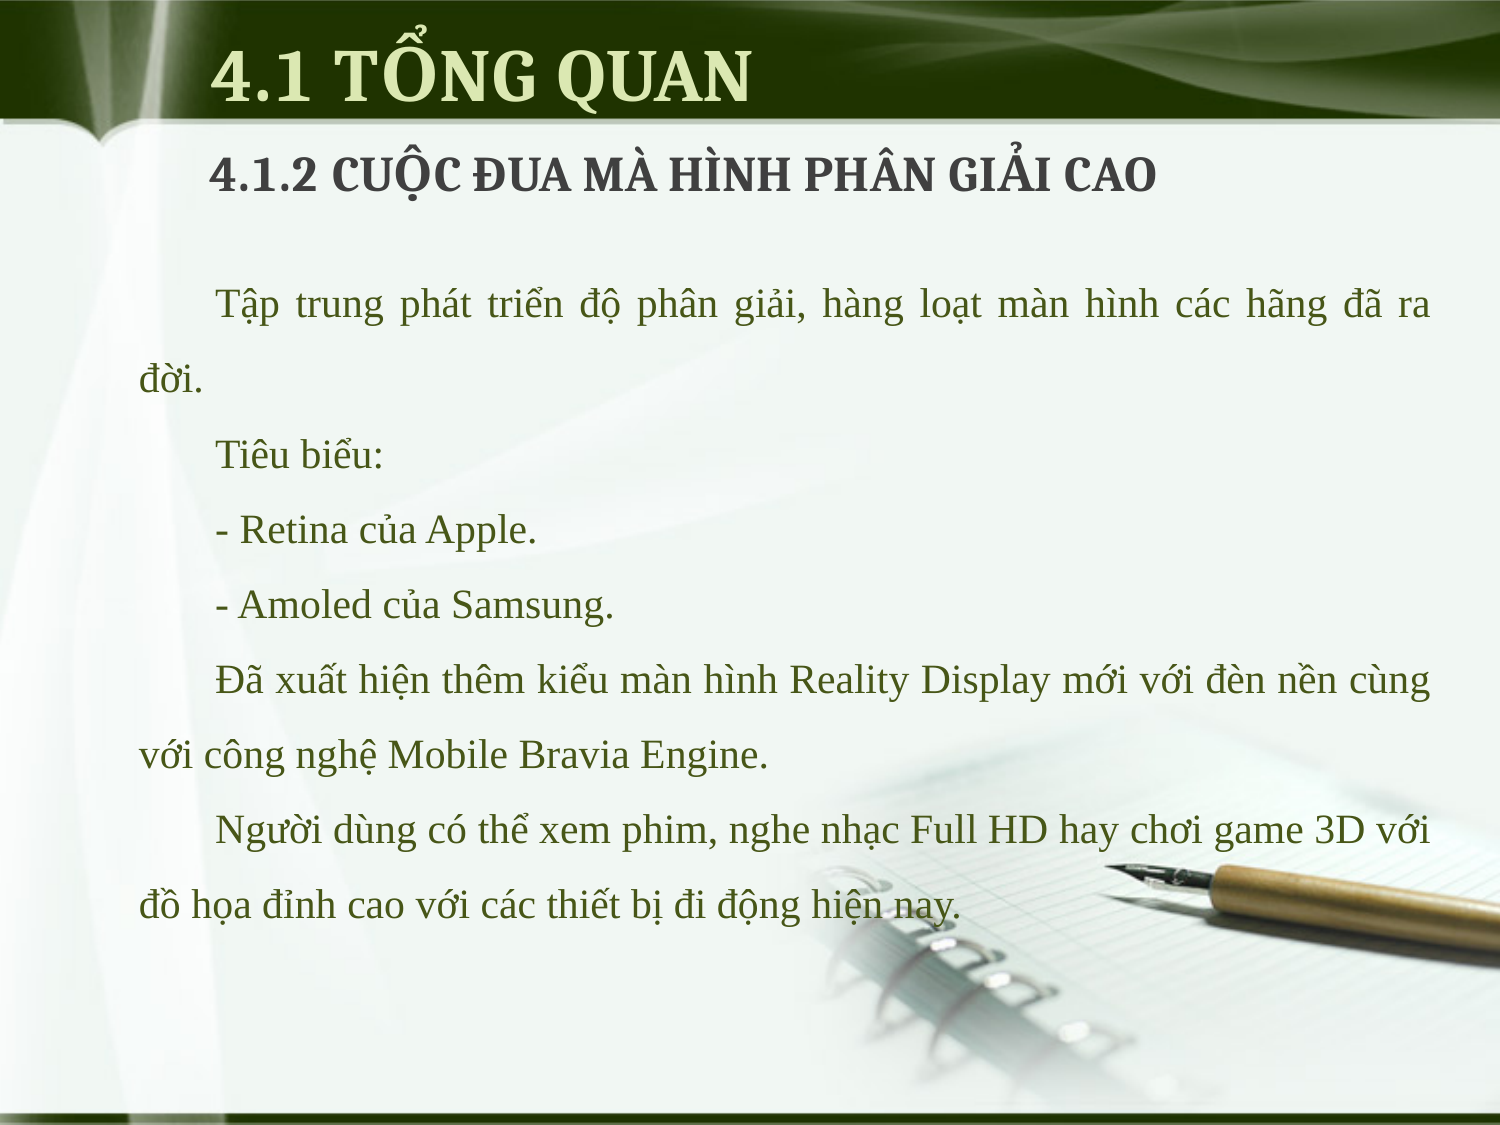

# 4.1 TỔNG QUAN
4.1.2 CUỘC ĐUA MÀ HÌNH PHÂN GIẢI CAO
Tập trung phát triển độ phân giải, hàng loạt màn hình các hãng đã ra đời.
Tiêu biểu:
- Retina của Apple.
- Amoled của Samsung.
Đã xuất hiện thêm kiểu màn hình Reality Display mới với đèn nền cùng với công nghệ Mobile Bravia Engine.
Người dùng có thể xem phim, nghe nhạc Full HD hay chơi game 3D với đồ họa đỉnh cao với các thiết bị đi động hiện nay.